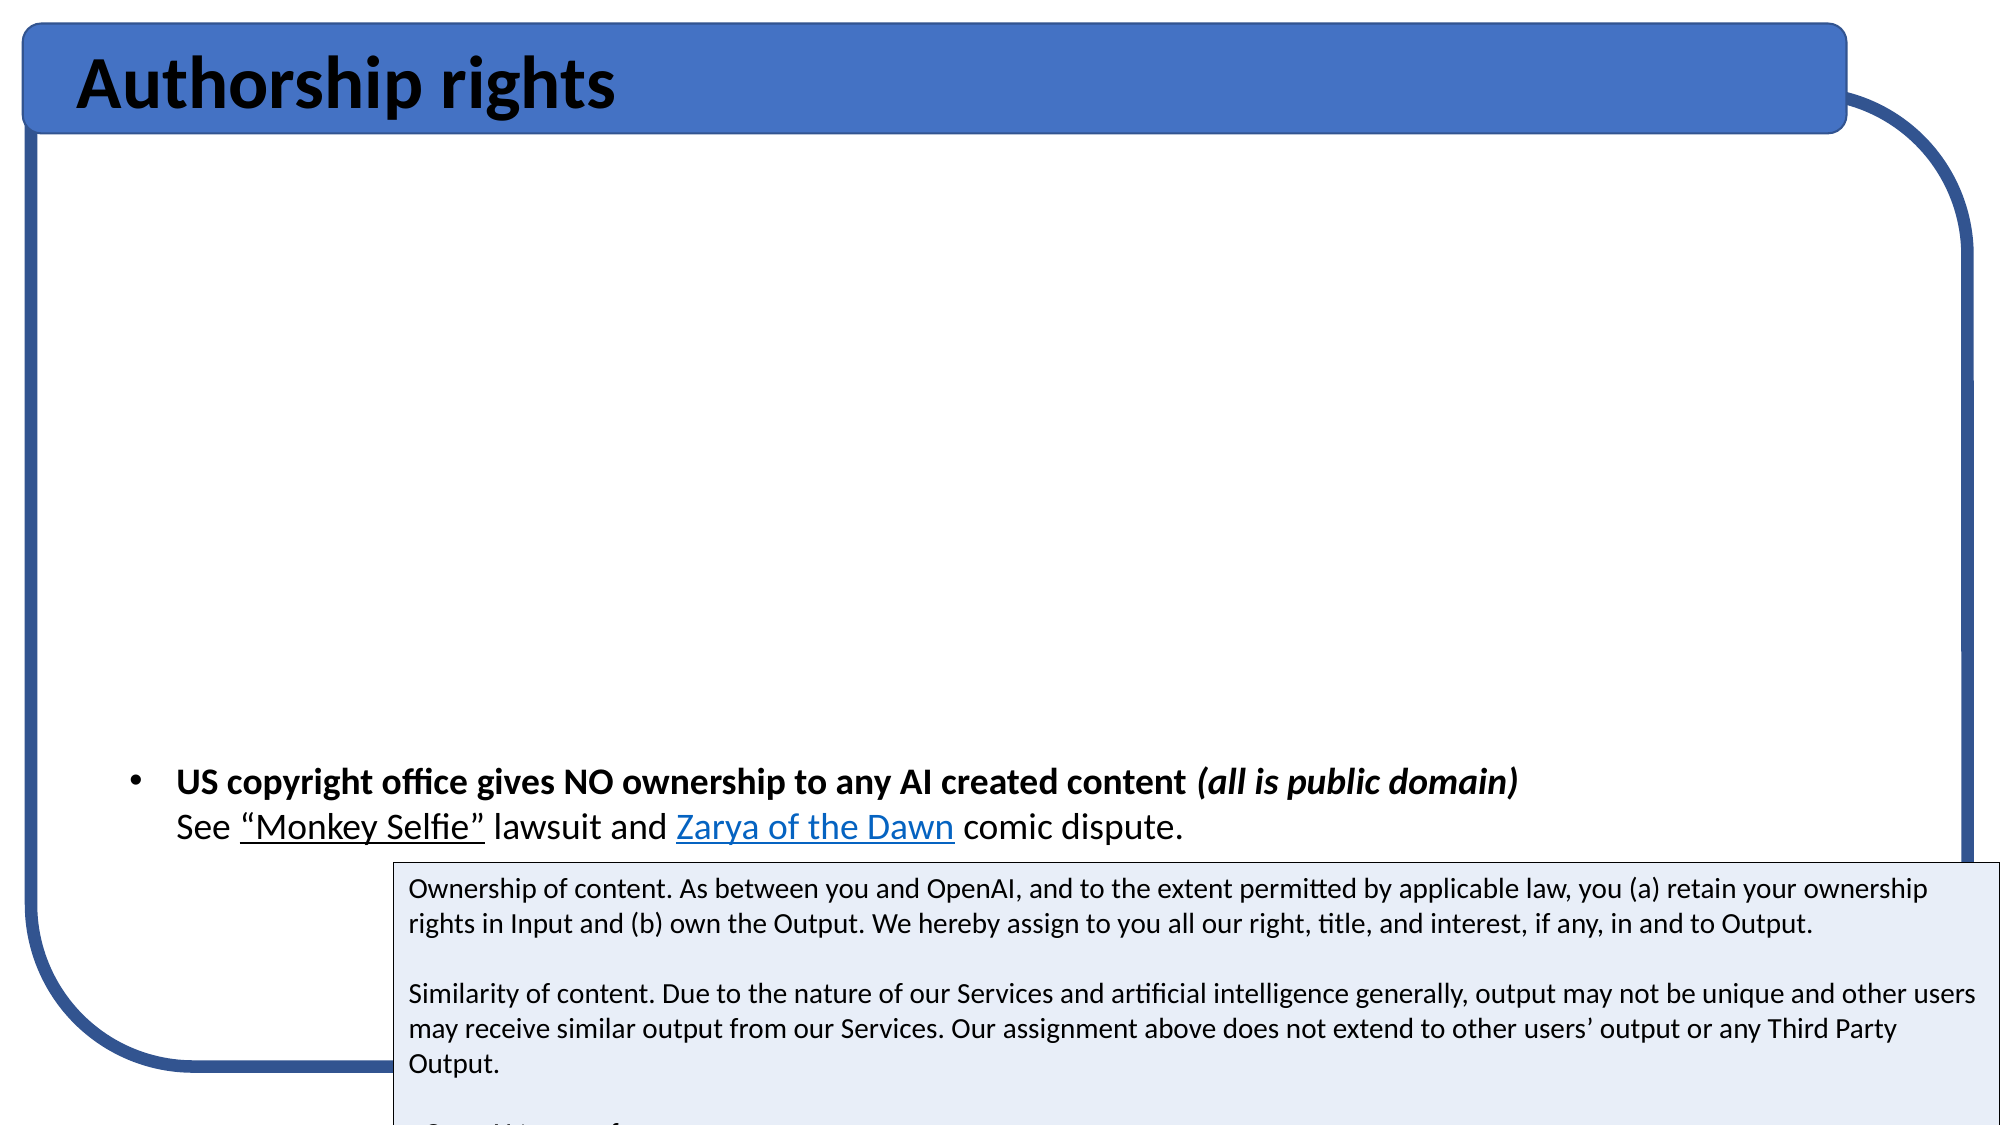

Authorship rights
US copyright office gives NO ownership to any AI created content (all is public domain)
See “Monkey Selfie” lawsuit and Zarya of the Dawn comic dispute.
Ownership of content. As between you and OpenAI, and to the extent permitted by applicable law, you (a) retain your ownership rights in Input and (b) own the Output. We hereby assign to you all our right, title, and interest, if any, in and to Output.

Similarity of content. Due to the nature of our Services and artificial intelligence generally, output may not be unique and other users may receive similar output from our Services. Our assignment above does not extend to other users’ output or any Third Party Output.

- OpenAI terms of use